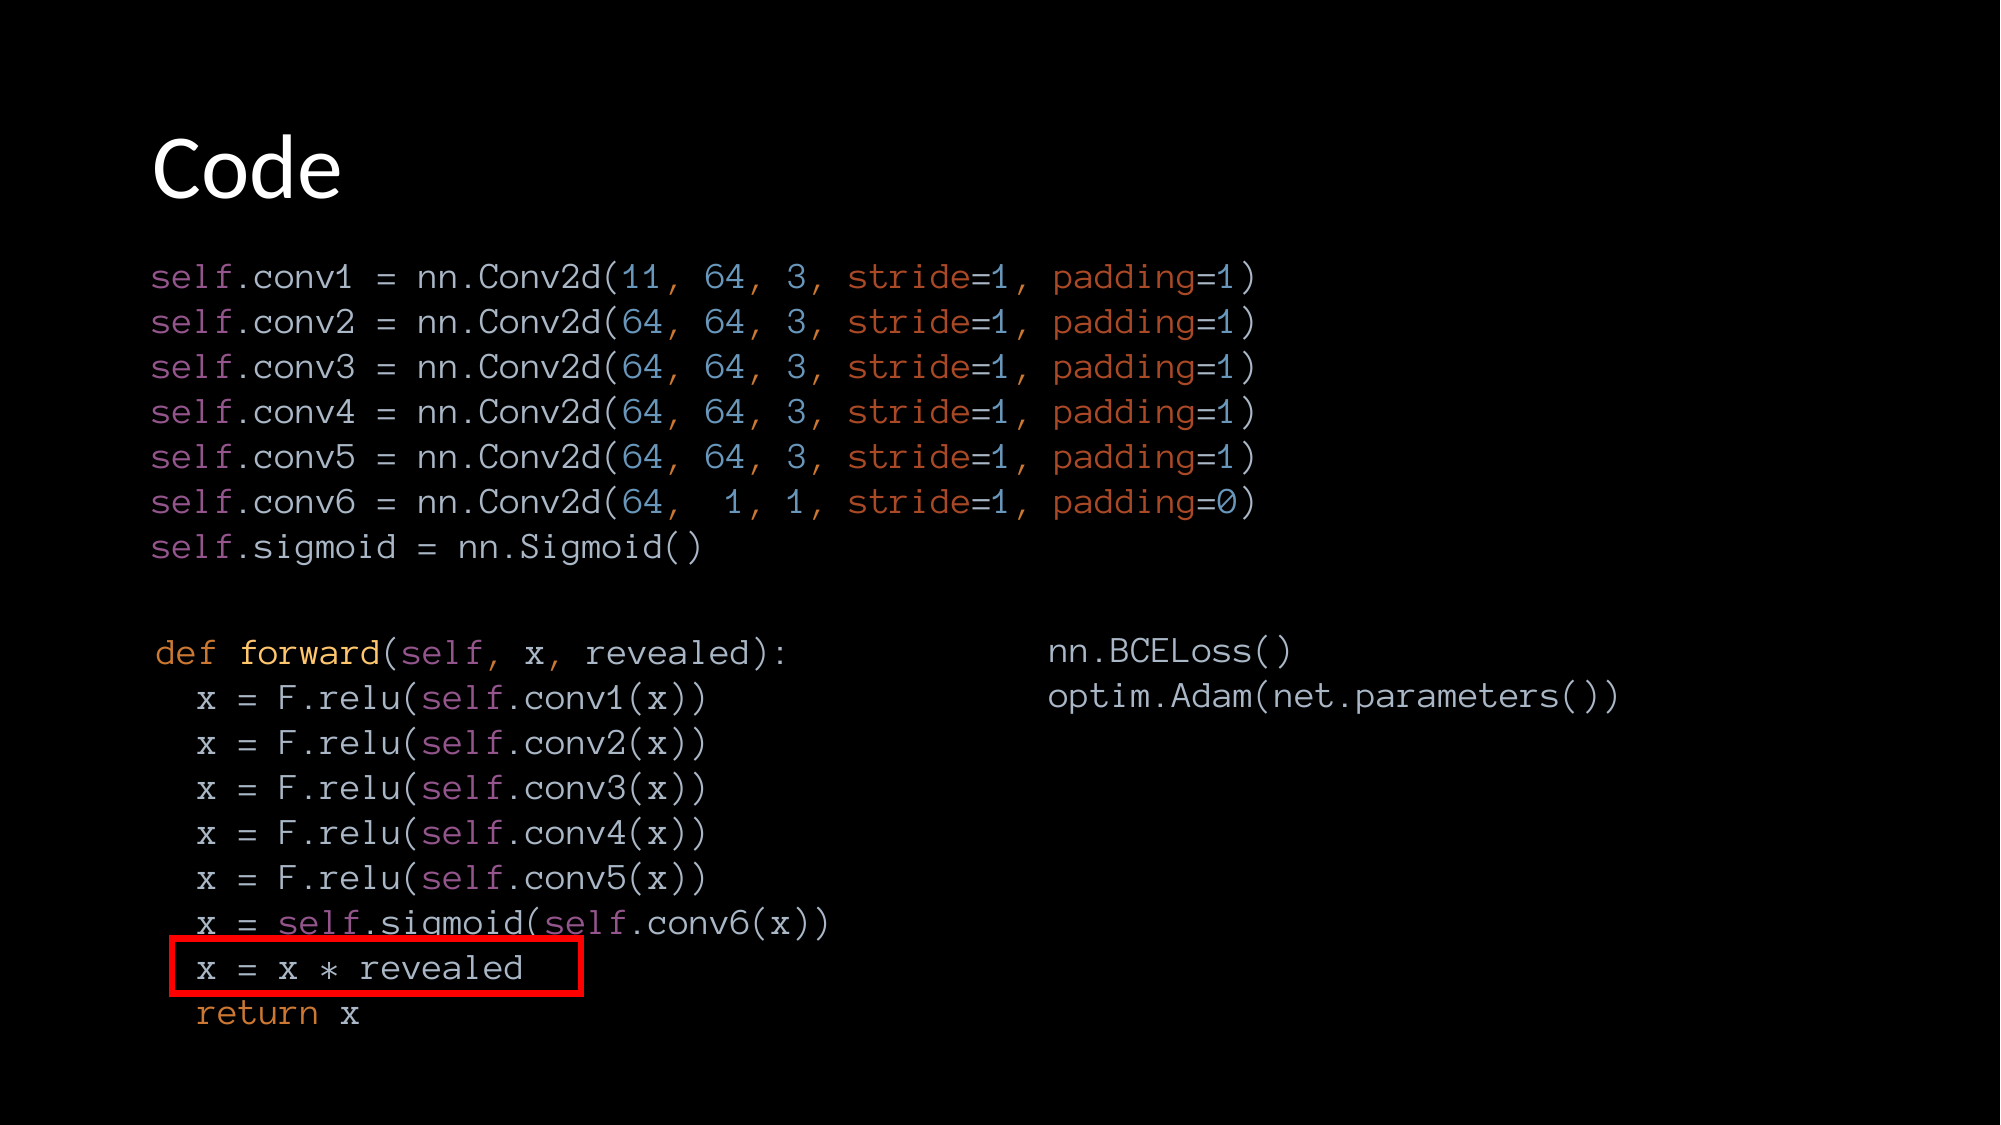

# Code
self.conv1 = nn.Conv2d(11, 64, 3, stride=1, padding=1)
self.conv2 = nn.Conv2d(64, 64, 3, stride=1, padding=1)
self.conv3 = nn.Conv2d(64, 64, 3, stride=1, padding=1)
self.conv4 = nn.Conv2d(64, 64, 3, stride=1, padding=1)
self.conv5 = nn.Conv2d(64, 64, 3, stride=1, padding=1)
self.conv6 = nn.Conv2d(64,  1, 1, stride=1, padding=0)
self.sigmoid = nn.Sigmoid()
def forward(self, x, revealed):
  x = F.relu(self.conv1(x))
  x = F.relu(self.conv2(x))
  x = F.relu(self.conv3(x))
  x = F.relu(self.conv4(x))
  x = F.relu(self.conv5(x))
  x = self.sigmoid(self.conv6(x))
  x = x * revealed
  return x

nn.BCELoss()
optim.Adam(net.parameters())